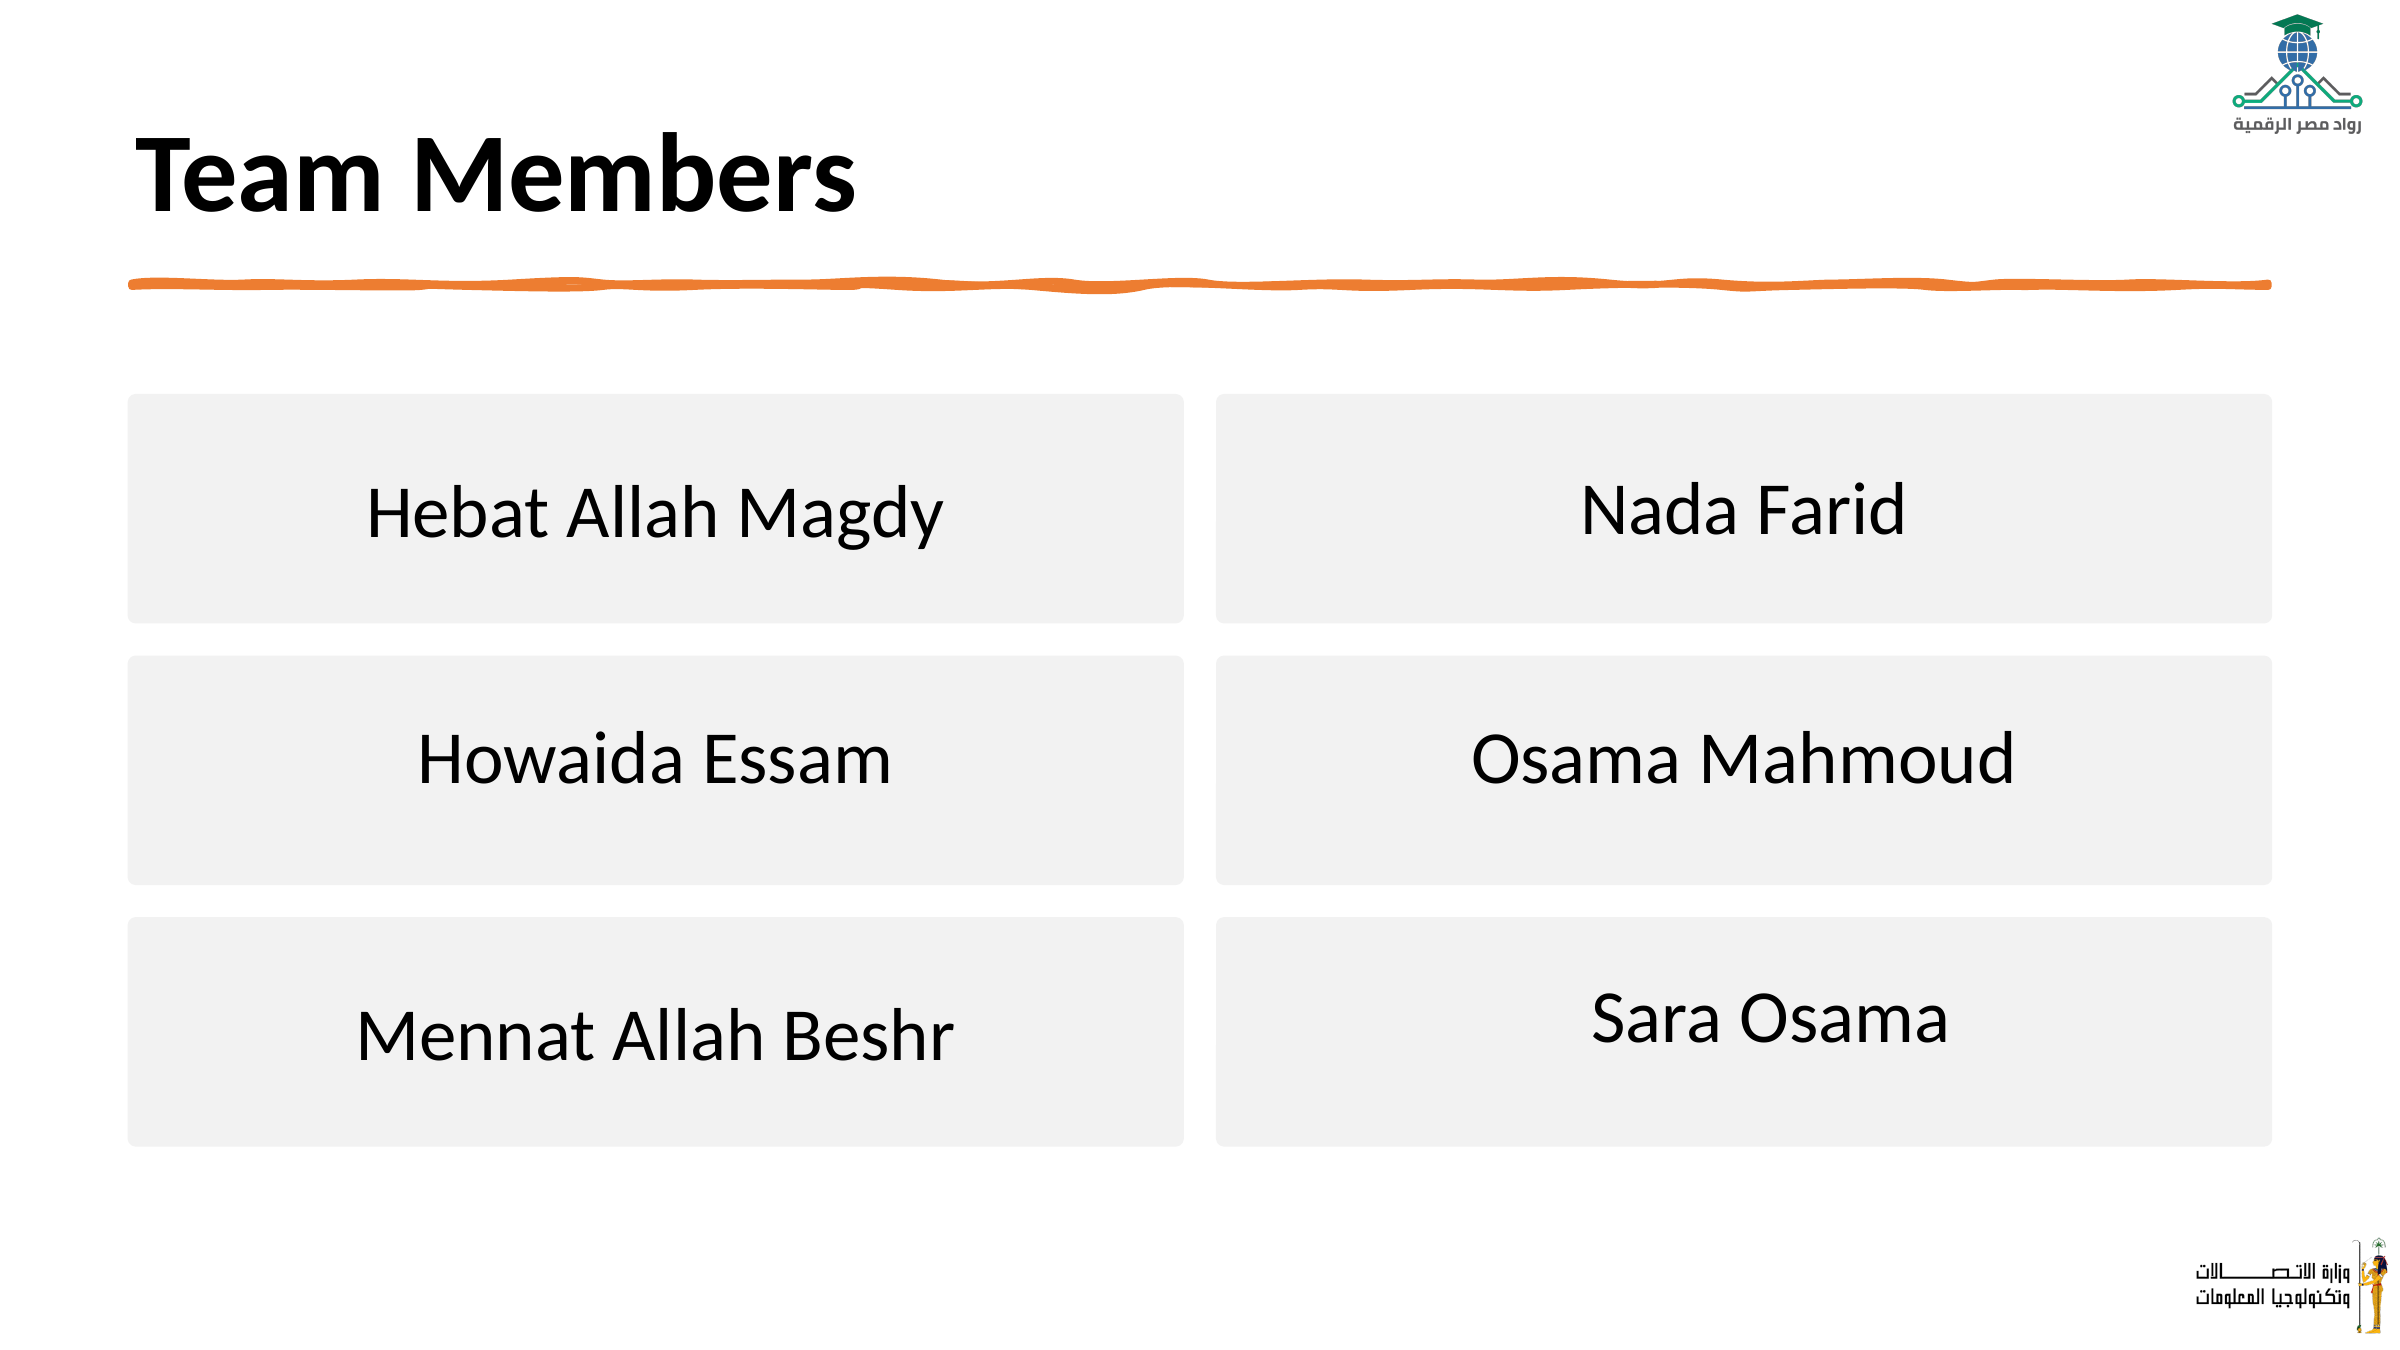

# Team Members

Nada Farid
Hebat Allah Magdy

Osama Mahmoud
Howaida Essam

Sara Osama
Mennat Allah Beshr